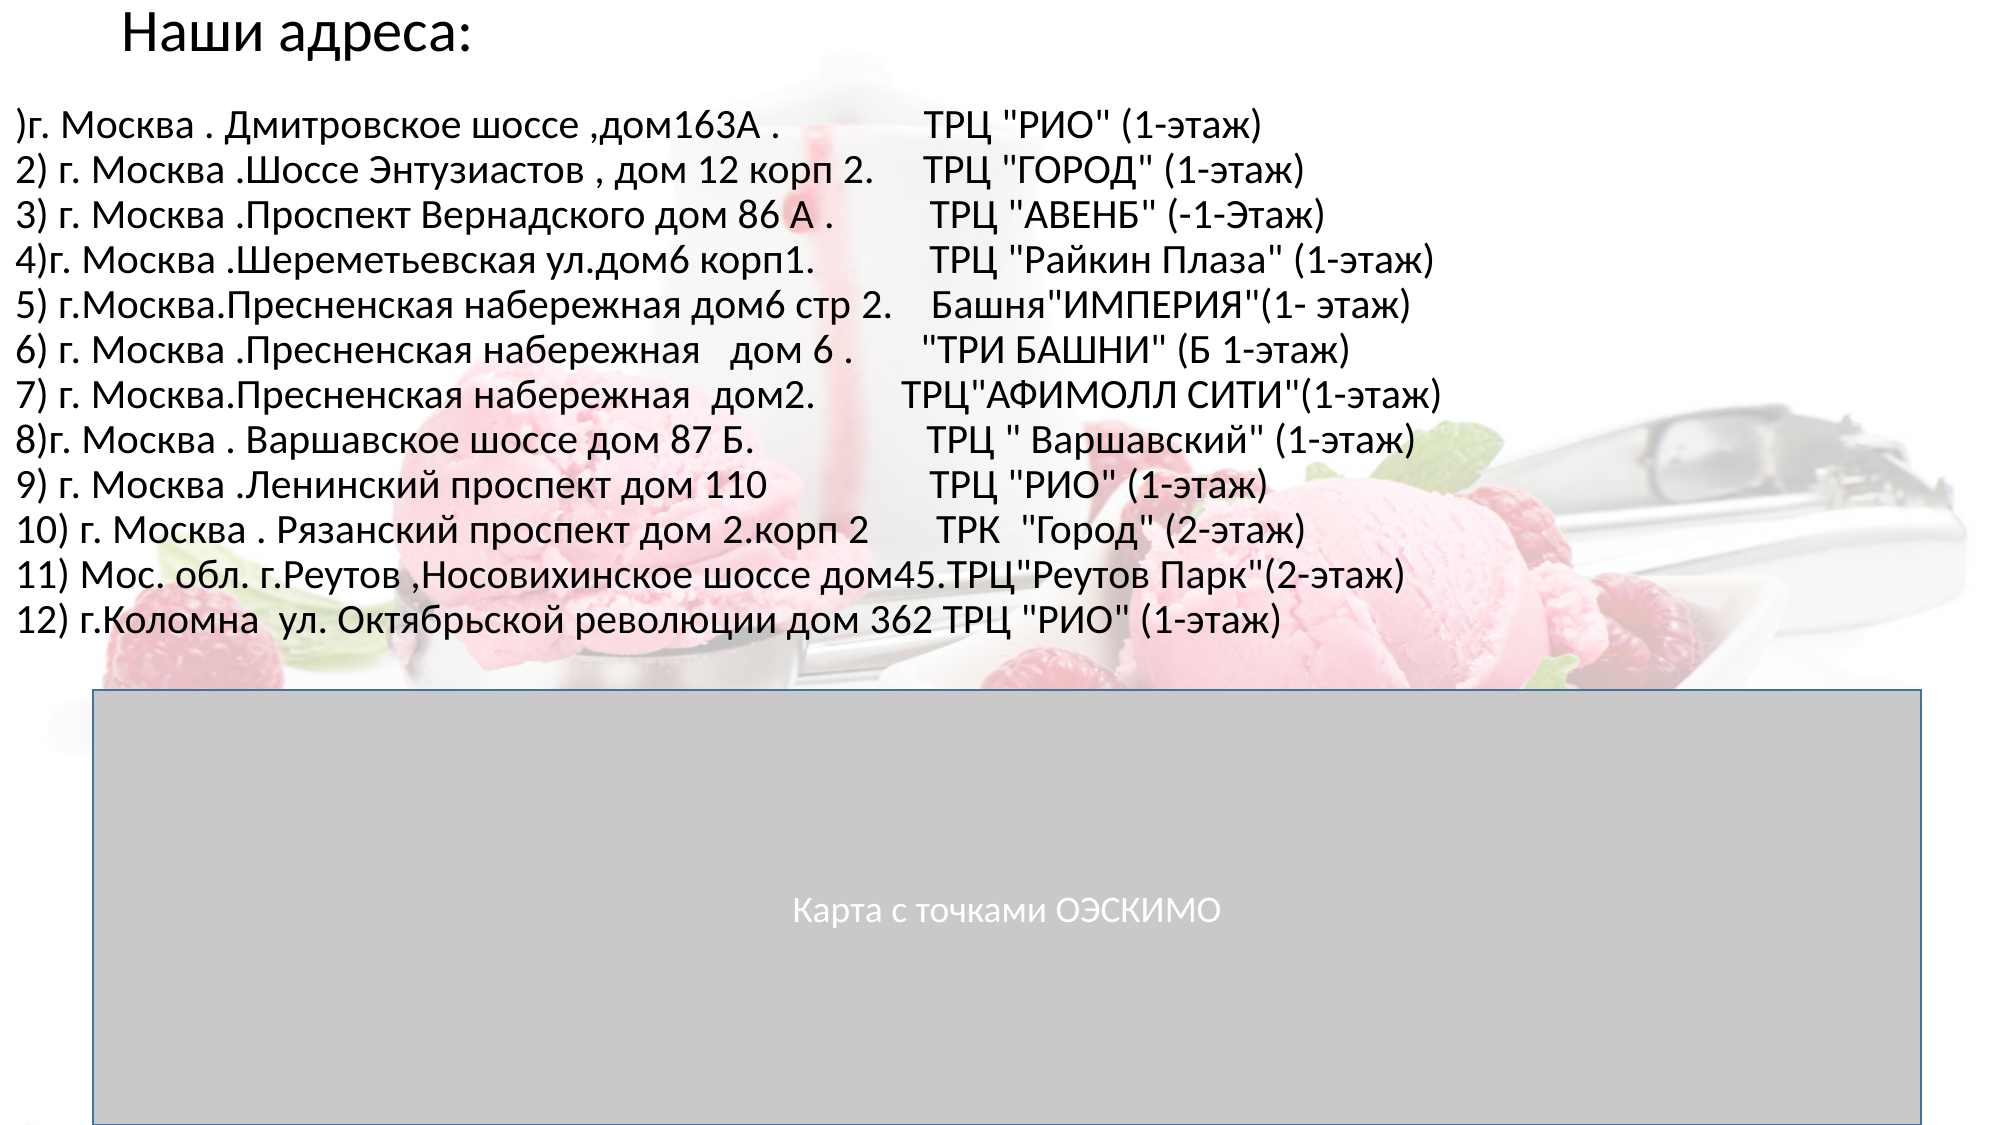

# Наши адреса:
)г. Москва . Дмитровское шоссе ,дом163А .               ТРЦ "РИО" (1-этаж)
2) г. Москва .Шоссе Энтузиастов , дом 12 корп 2.     ТРЦ "ГОРОД" (1-этаж)
3) г. Москва .Проспект Вернадского дом 86 А .          ТРЦ "АВЕНБ" (-1-Этаж)
4)г. Москва .Шереметьевская ул.дом6 корп1.            ТРЦ "Райкин Плаза" (1-этаж)
5) г.Москва.Пресненская набережная дом6 стр 2.    Башня"ИМПЕРИЯ"(1- этаж)
6) г. Москва .Пресненская набережная   дом 6 .       "ТРИ БАШНИ" (Б 1-этаж)
7) г. Москва.Пресненская набережная  дом2.         ТРЦ"АФИМОЛЛ СИТИ"(1-этаж)
8)г. Москва . Варшавское шоссе дом 87 Б.                  ТРЦ " Варшавский" (1-этаж)
9) г. Москва .Ленинский проспект дом 110                 ТРЦ "РИО" (1-этаж)
10) г. Москва . Рязанский проспект дом 2.корп 2       ТРК  "Город" (2-этаж)
11) Мос. обл. г.Реутов ,Носовихинское шоссе дом45.ТРЦ"Реутов Парк"(2-этаж)
12) г.Коломна  ул. Октябрьской революции дом 362 ТРЦ "РИО" (1-этаж)
Карта с точками ОЭСКИМО